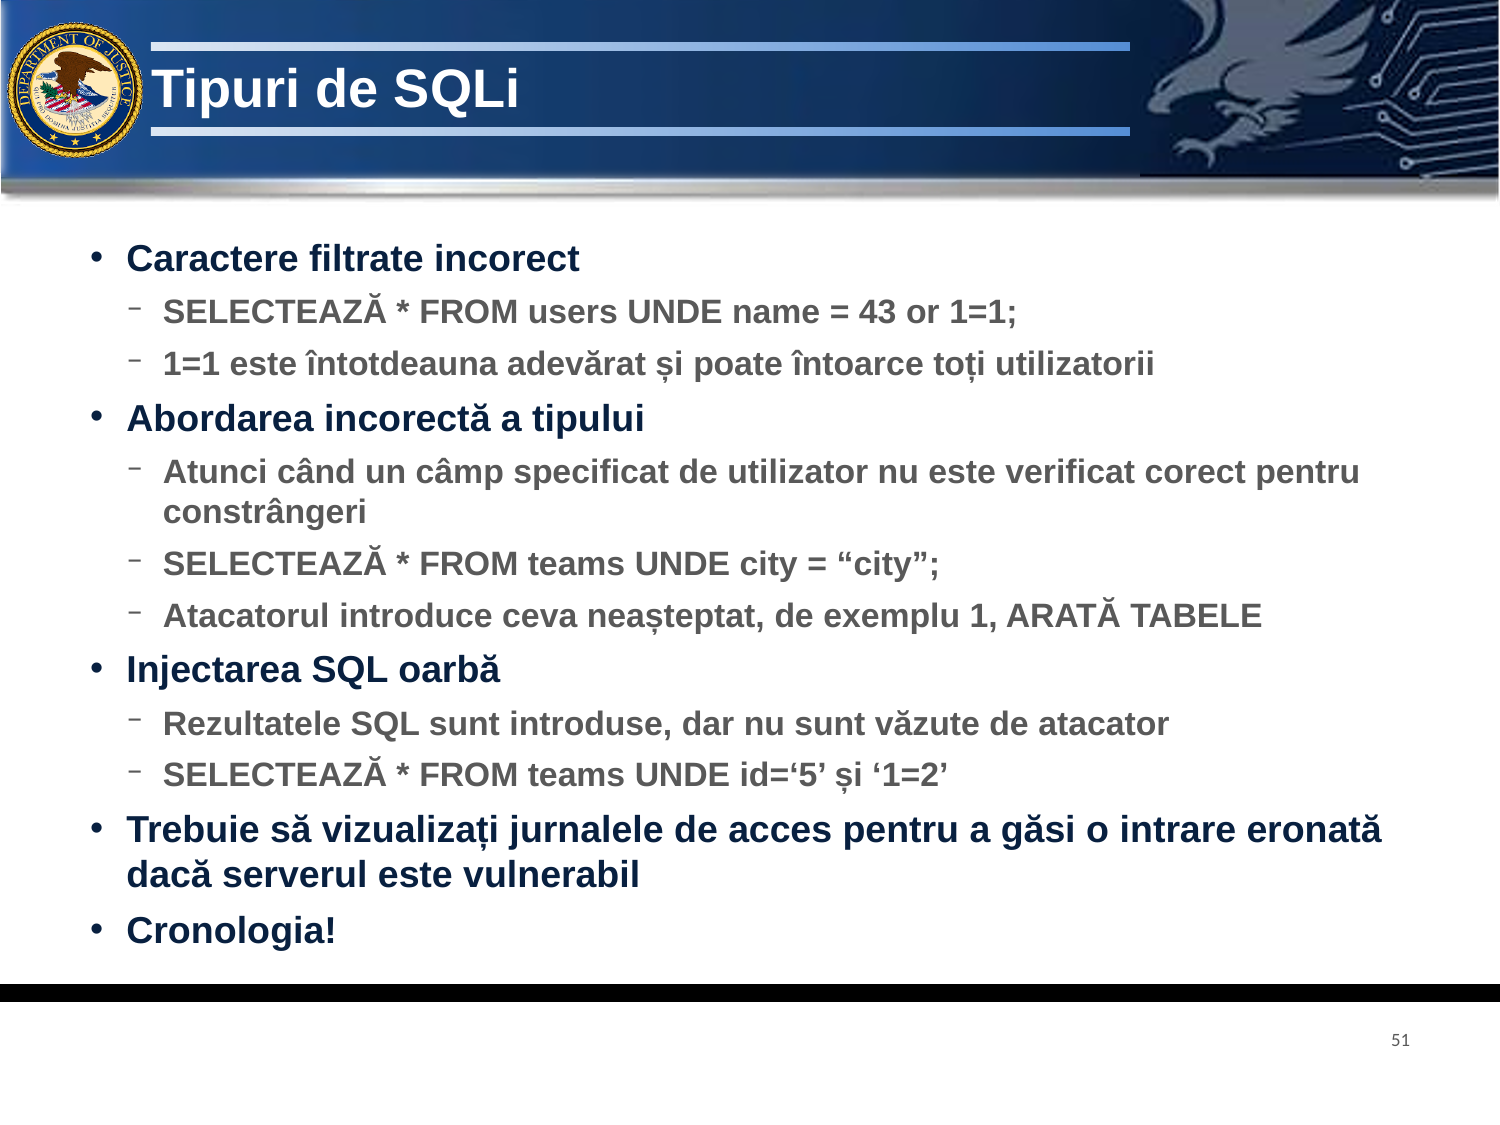

# Tipuri de SQLi
Caractere filtrate incorect
SELECTEAZĂ * FROM users UNDE name = 43 or 1=1;
1=1 este întotdeauna adevărat și poate întoarce toți utilizatorii
Abordarea incorectă a tipului
Atunci când un câmp specificat de utilizator nu este verificat corect pentru constrângeri
SELECTEAZĂ * FROM teams UNDE city = “city”;
Atacatorul introduce ceva neașteptat, de exemplu 1, ARATĂ TABELE
Injectarea SQL oarbă
Rezultatele SQL sunt introduse, dar nu sunt văzute de atacator
SELECTEAZĂ * FROM teams UNDE id=‘5’ și ‘1=2’
Trebuie să vizualizați jurnalele de acces pentru a găsi o intrare eronată dacă serverul este vulnerabil
Cronologia!
51